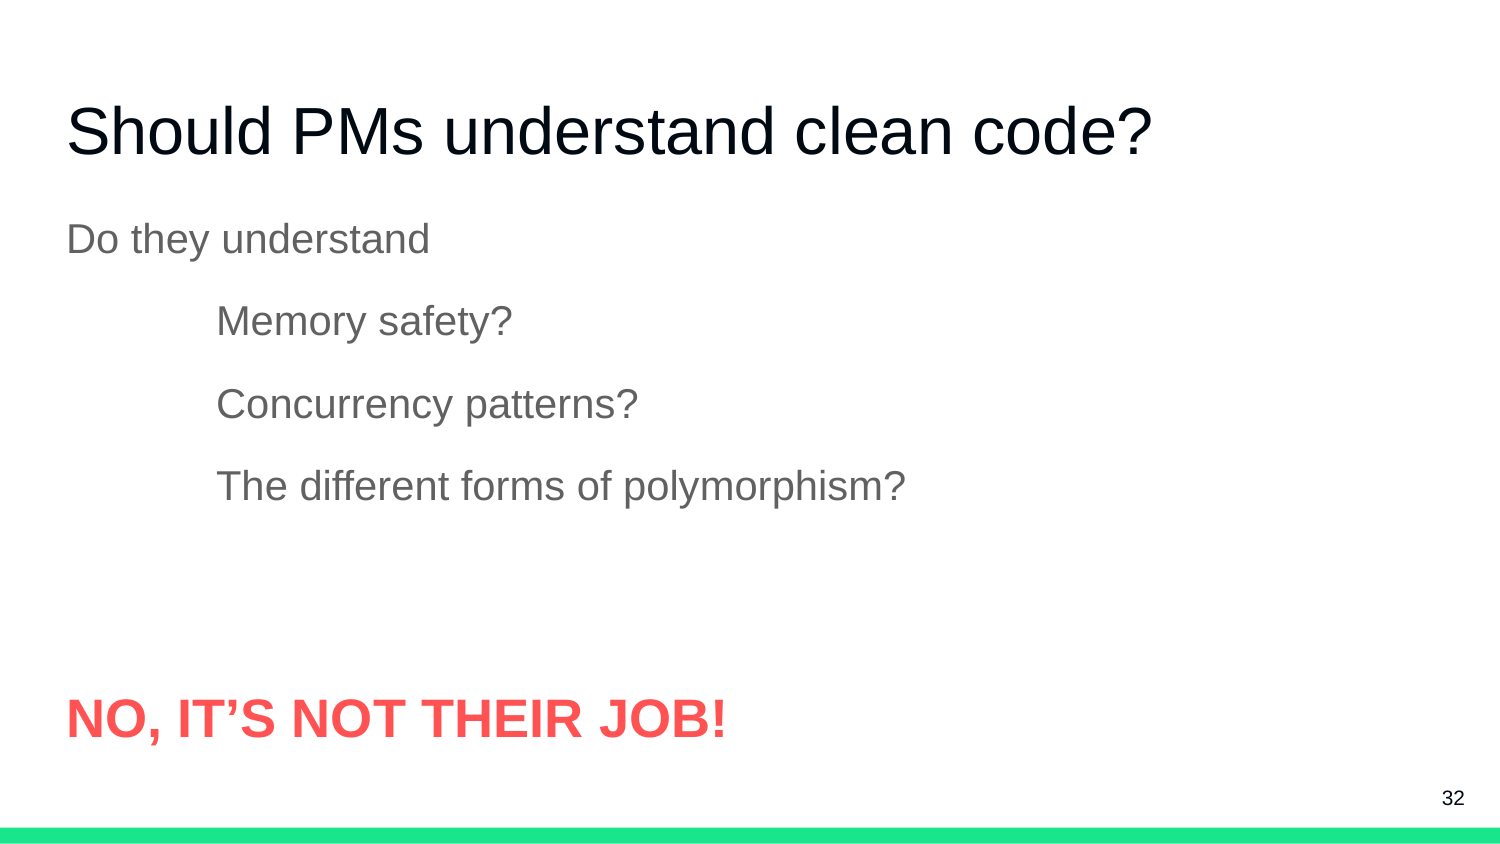

# Should PMs understand clean code?
Do they understand
	Memory safety?
	Concurrency patterns?
	The different forms of polymorphism?

NO, IT’S NOT THEIR JOB!
32